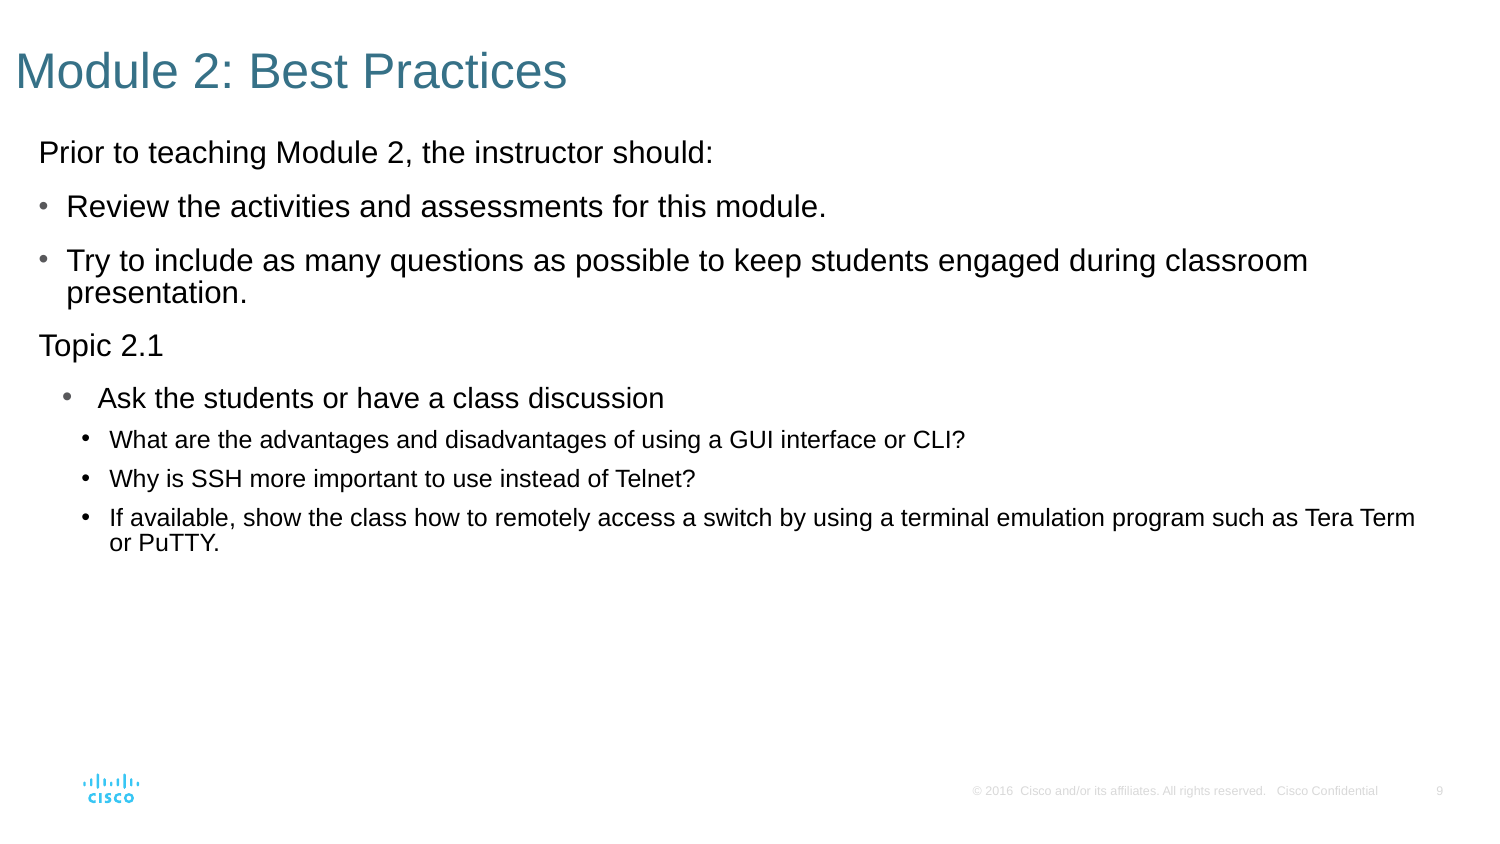

# Module 2: Best Practices
Prior to teaching Module 2, the instructor should:
Review the activities and assessments for this module.
Try to include as many questions as possible to keep students engaged during classroom presentation.
Topic 2.1
Ask the students or have a class discussion
What are the advantages and disadvantages of using a GUI interface or CLI?
Why is SSH more important to use instead of Telnet?
If available, show the class how to remotely access a switch by using a terminal emulation program such as Tera Term or PuTTY.